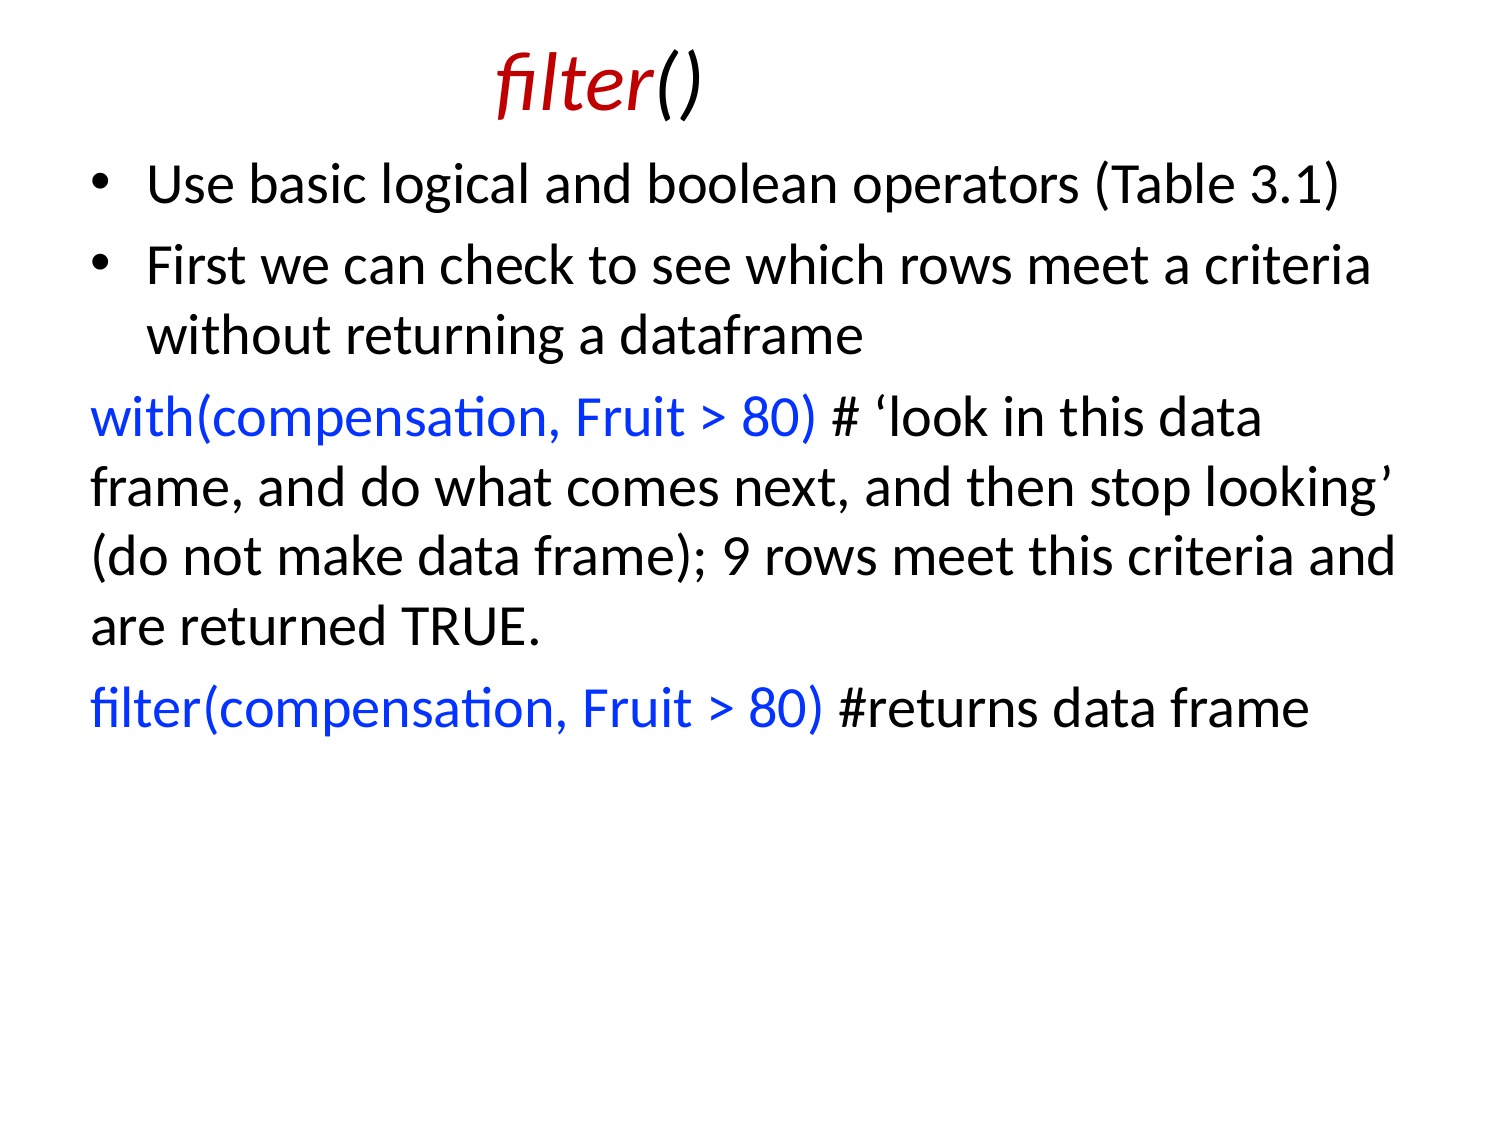

# filter()
Use basic logical and boolean operators (Table 3.1)
First we can check to see which rows meet a criteria without returning a dataframe
with(compensation, Fruit > 80) # ‘look in this data frame, and do what comes next, and then stop looking’ (do not make data frame); 9 rows meet this criteria and are returned TRUE.
filter(compensation, Fruit > 80) #returns data frame